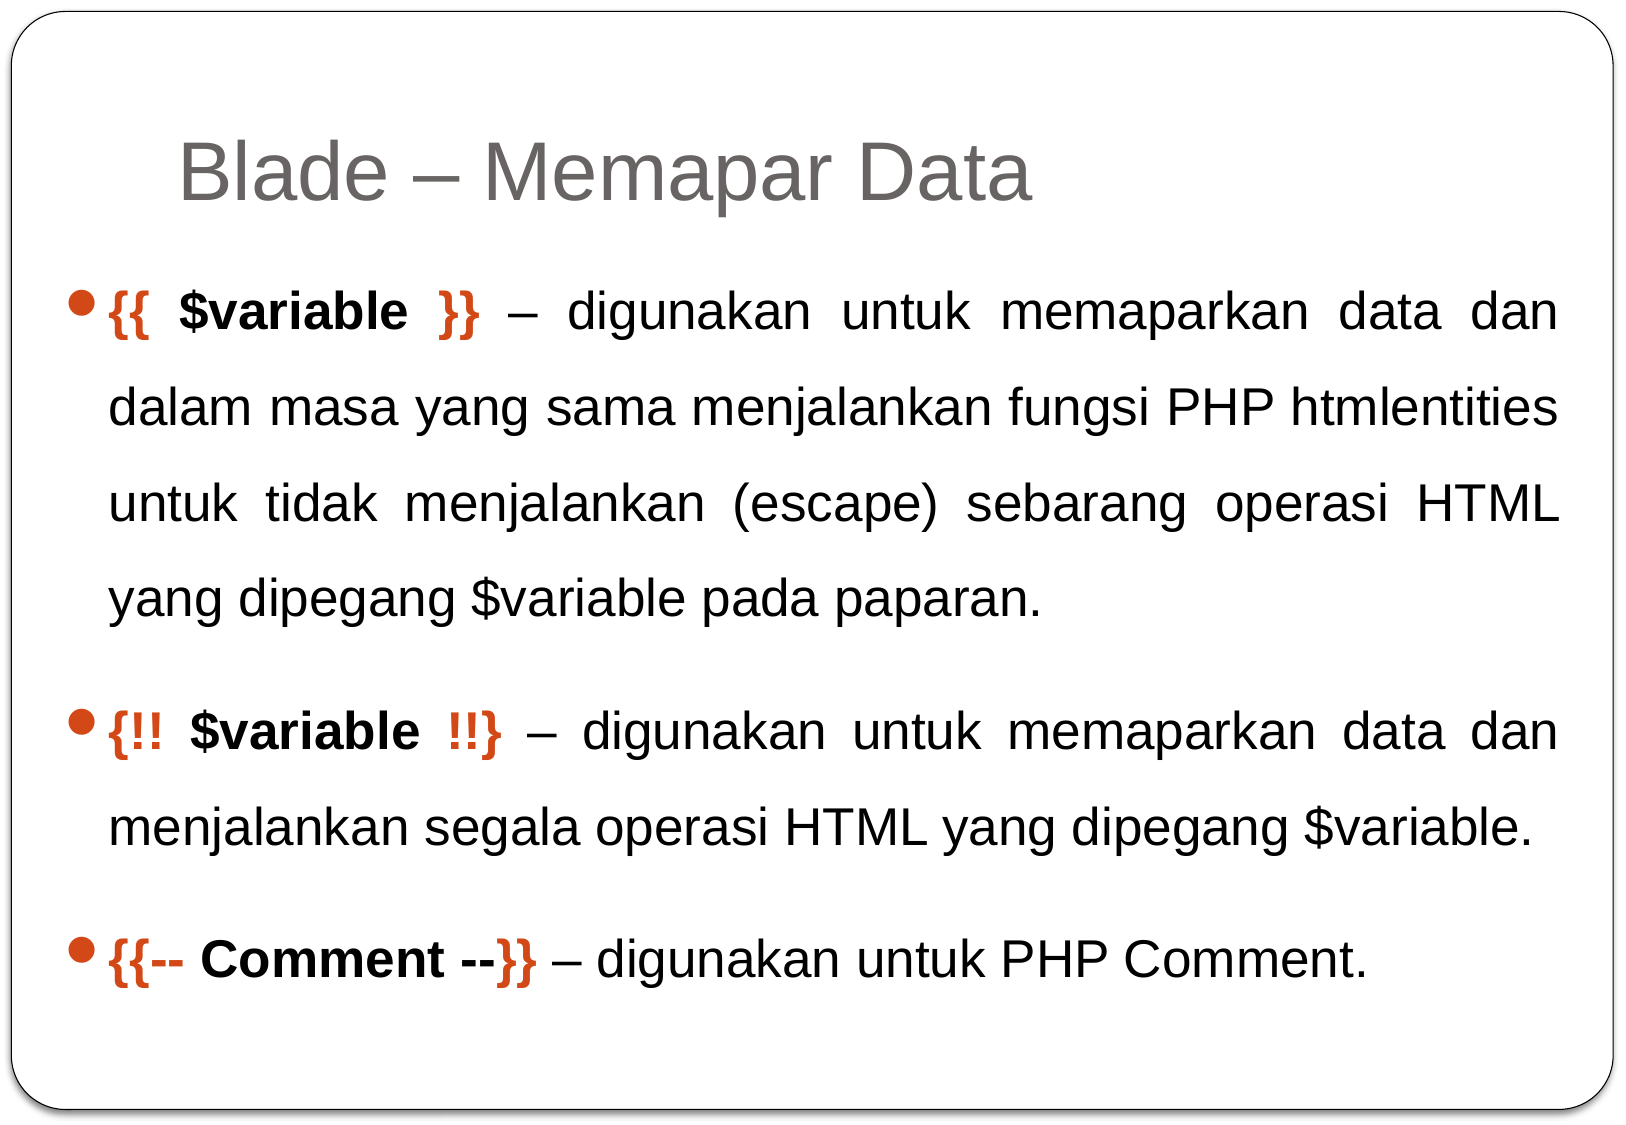

# Blade – Memapar Data
{{ $variable }} – digunakan untuk memaparkan data dan dalam masa yang sama menjalankan fungsi PHP htmlentities untuk tidak menjalankan (escape) sebarang operasi HTML yang dipegang $variable pada paparan.
{!! $variable !!} – digunakan untuk memaparkan data dan menjalankan segala operasi HTML yang dipegang $variable.
{{-- Comment --}} – digunakan untuk PHP Comment.